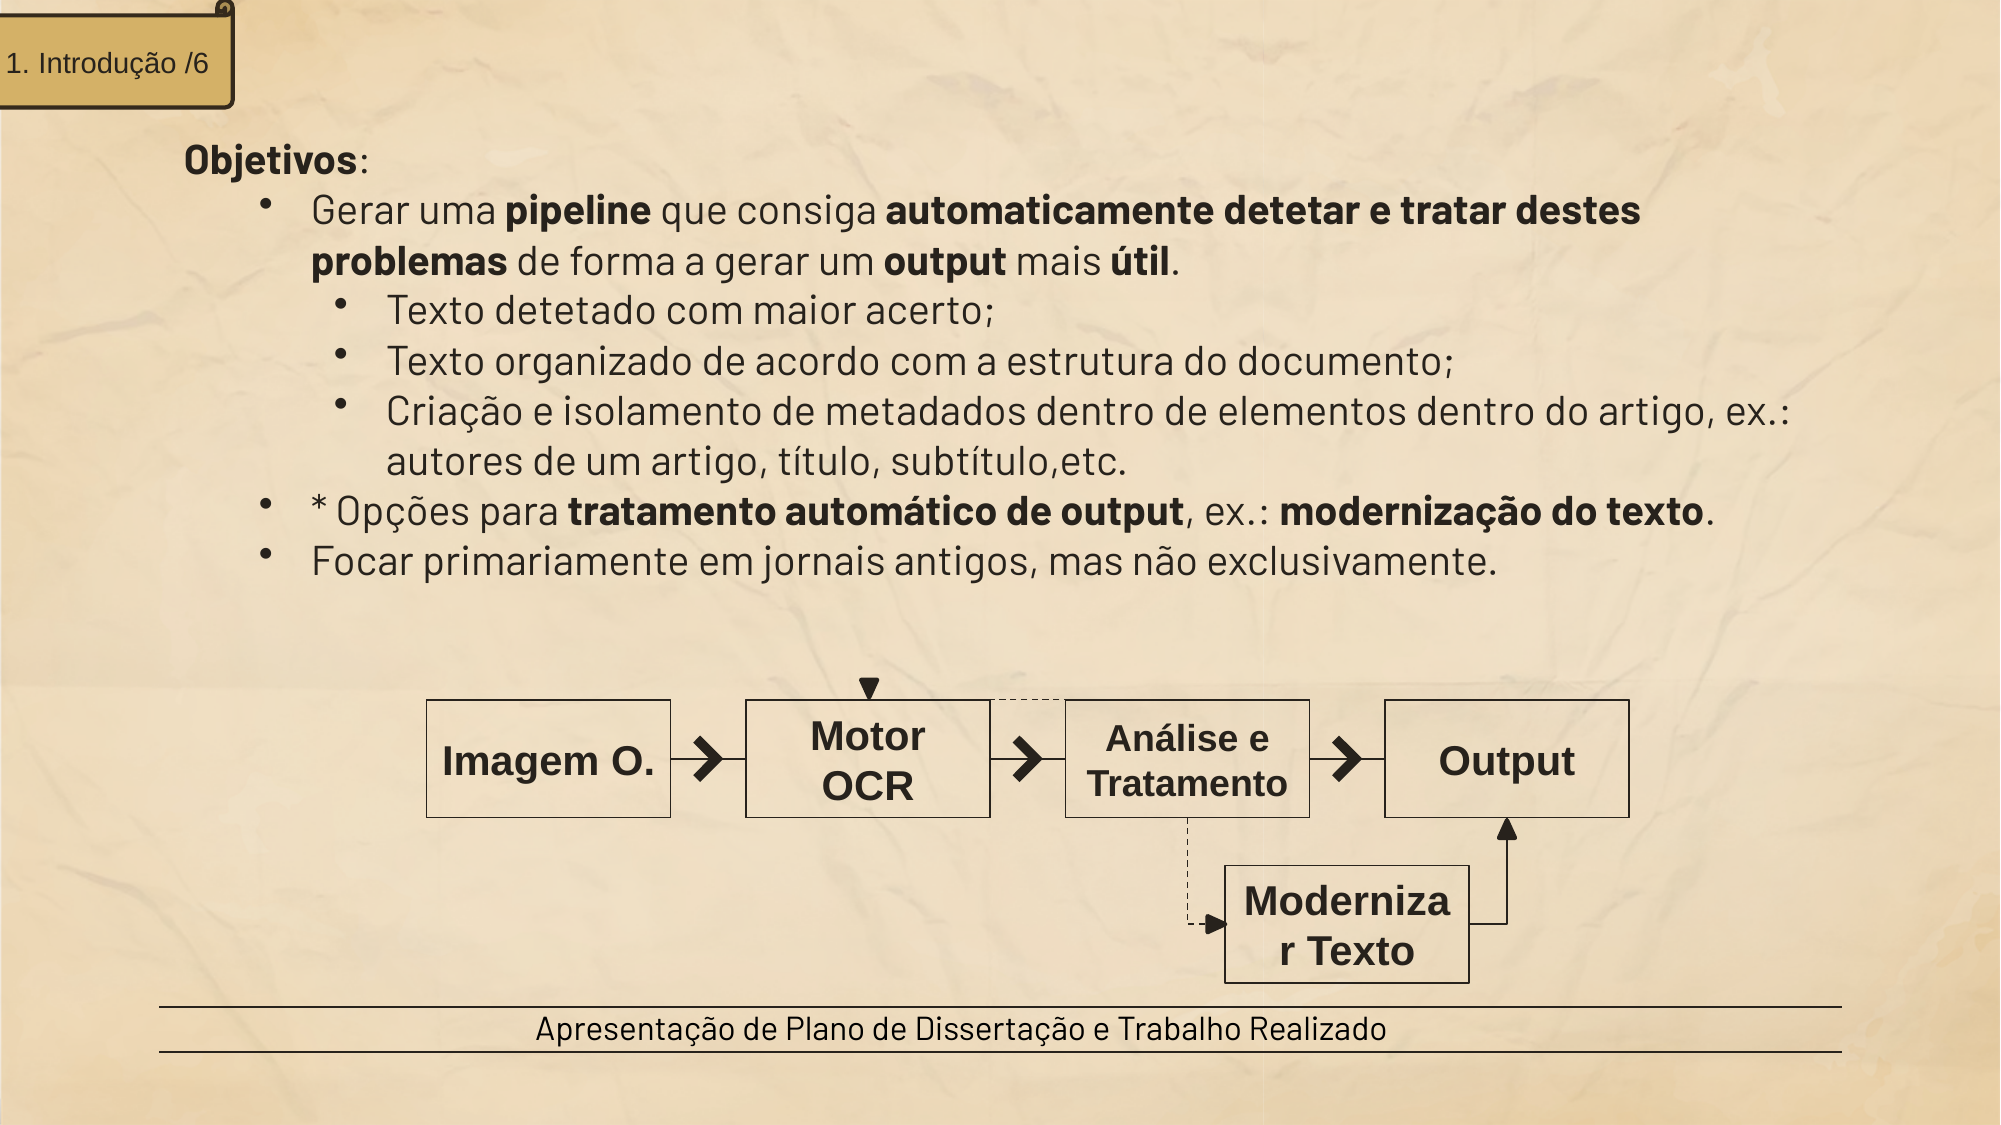

1. Introdução /6
Objetivos:
Gerar uma pipeline que consiga automaticamente detetar e tratar destes problemas de forma a gerar um output mais útil.
Texto detetado com maior acerto;
Texto organizado de acordo com a estrutura do documento;
Criação e isolamento de metadados dentro de elementos dentro do artigo, ex.: autores de um artigo, título, subtítulo,etc.
* Opções para tratamento automático de output, ex.: modernização do texto.
Focar primariamente em jornais antigos, mas não exclusivamente.

Imagem O.

Motor OCR
Análise e Tratamento
Output

Modernizar Texto

Apresentação de Plano de Dissertação e Trabalho Realizado